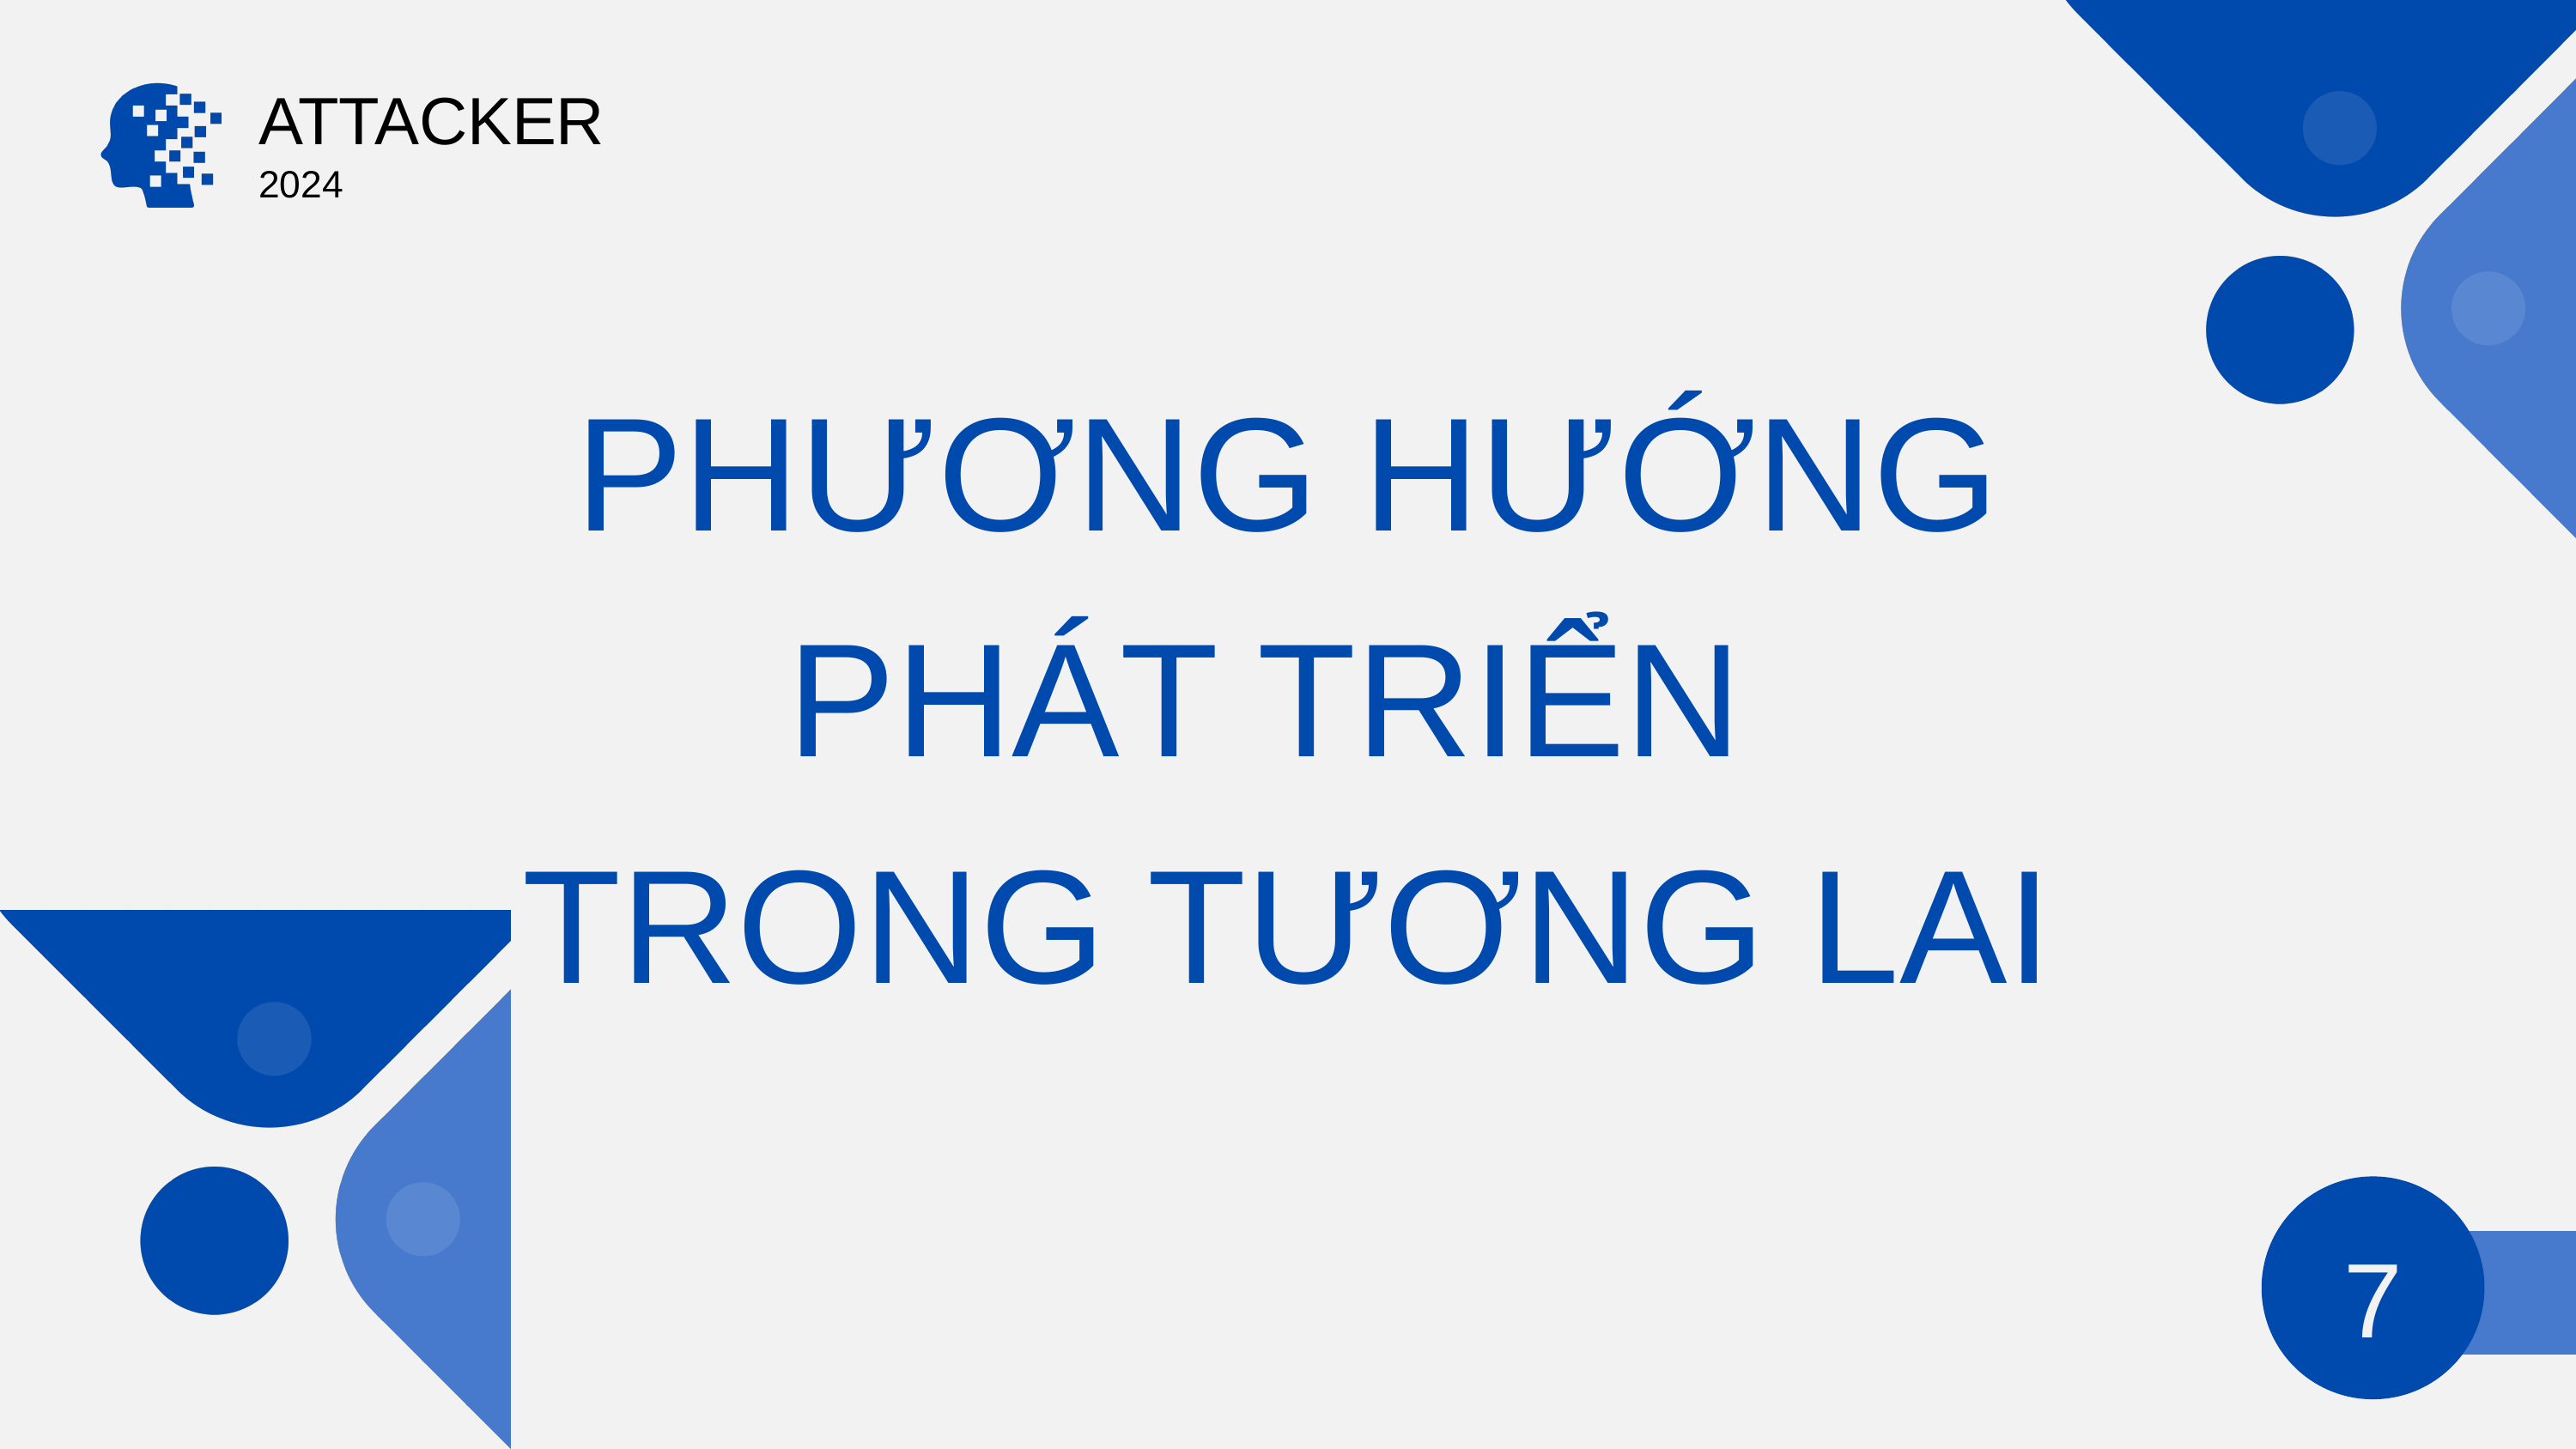

ATTACKER
2024
 PHƯƠNG HƯỚNG
PHÁT TRIỂN
TRONG TƯƠNG LAI

7